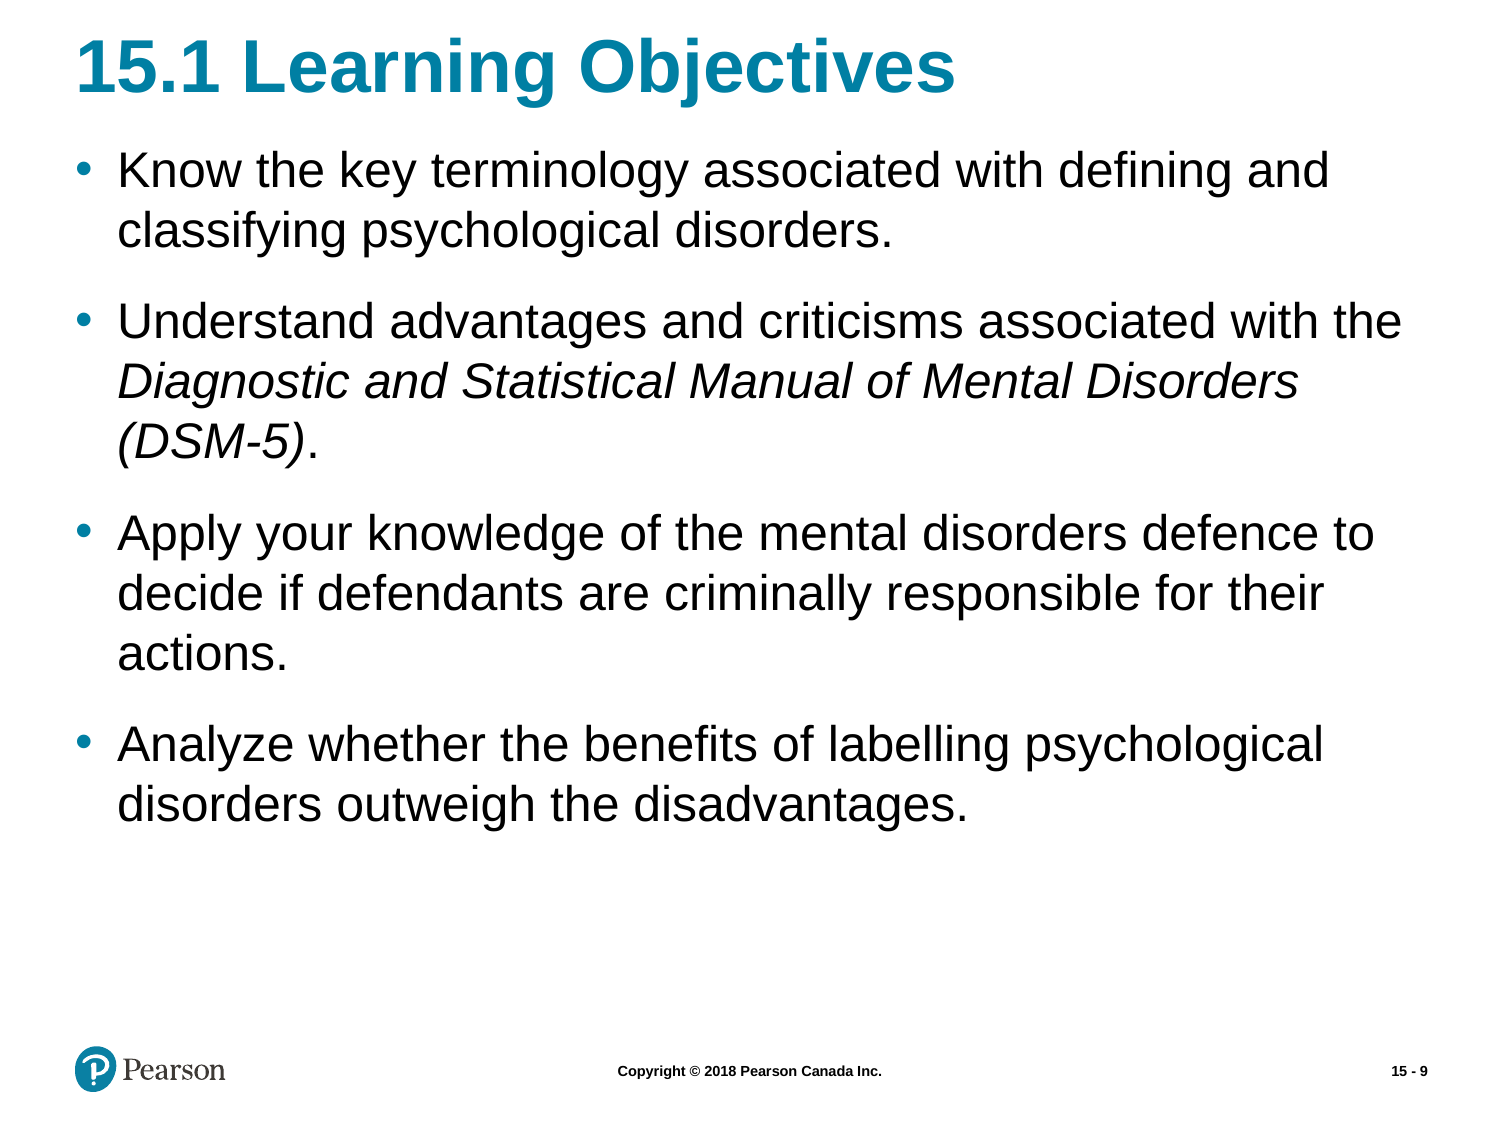

# 15.1 Learning Objectives
Know the key terminology associated with defining and classifying psychological disorders.
Understand advantages and criticisms associated with the Diagnostic and Statistical Manual of Mental Disorders (DSM-5).
Apply your knowledge of the mental disorders defence to decide if defendants are criminally responsible for their actions.
Analyze whether the benefits of labelling psychological disorders outweigh the disadvantages.